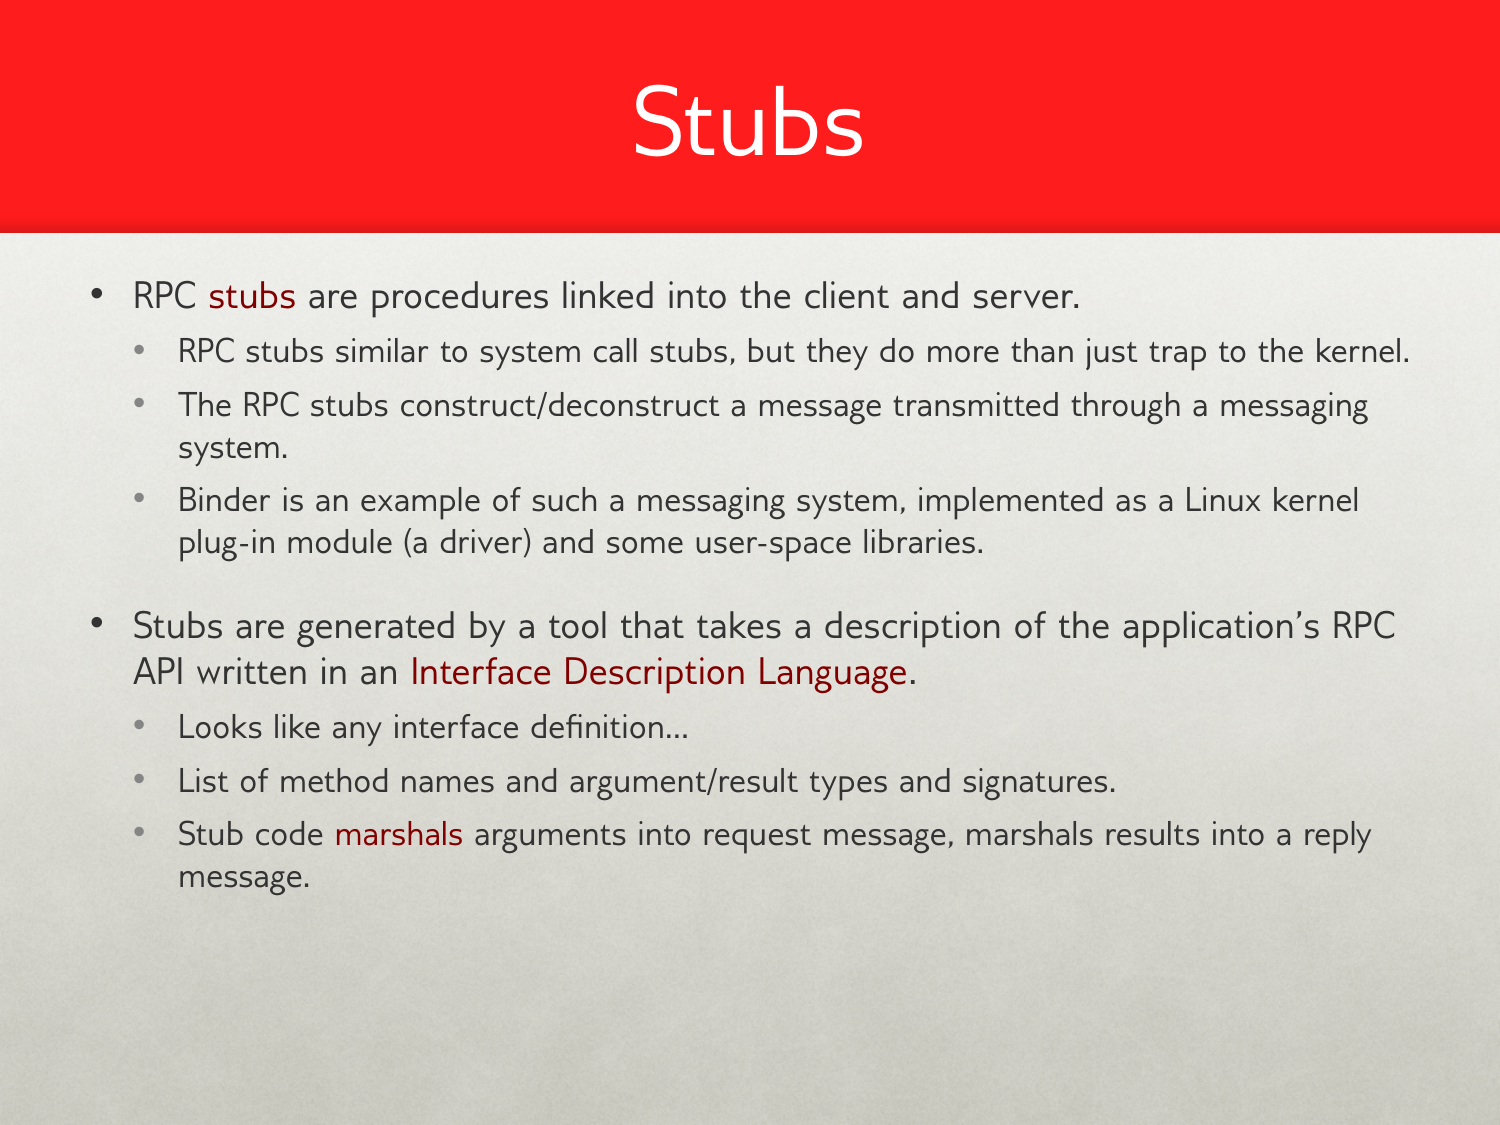

# Stubs
RPC stubs are procedures linked into the client and server.
RPC stubs similar to system call stubs, but they do more than just trap to the kernel.
The RPC stubs construct/deconstruct a message transmitted through a messaging system.
Binder is an example of such a messaging system, implemented as a Linux kernel plug-in module (a driver) and some user-space libraries.
Stubs are generated by a tool that takes a description of the application’s RPC API written in an Interface Description Language.
Looks like any interface definition…
List of method names and argument/result types and signatures.
Stub code marshals arguments into request message, marshals results into a reply message.